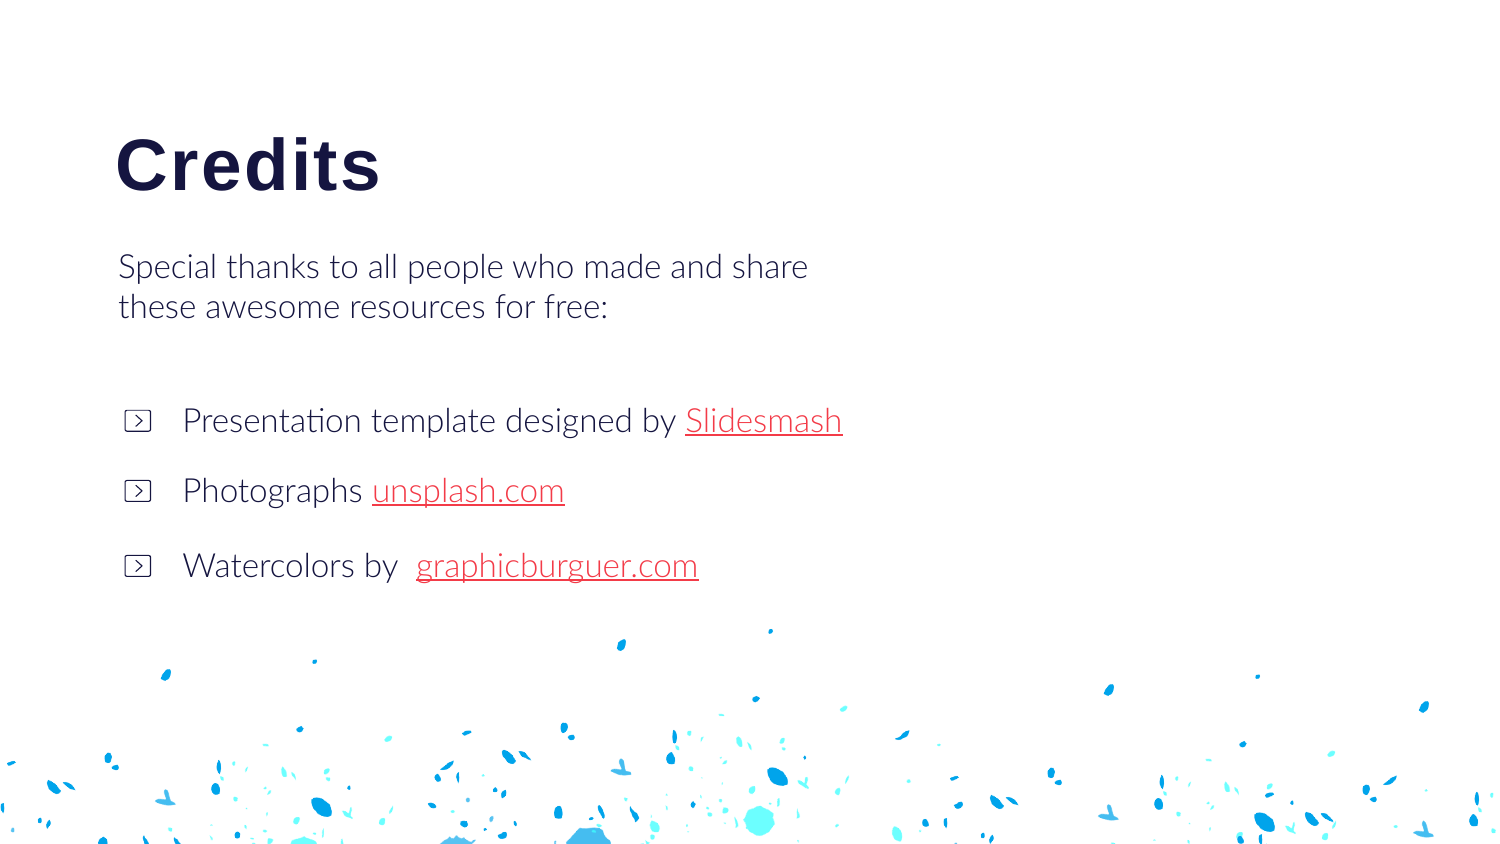

Credits
Special thanks to all people who made and share these awesome resources for free:
Presentation template designed by Slidesmash

Photographs unsplash.com

Watercolors by  graphicburguer.com